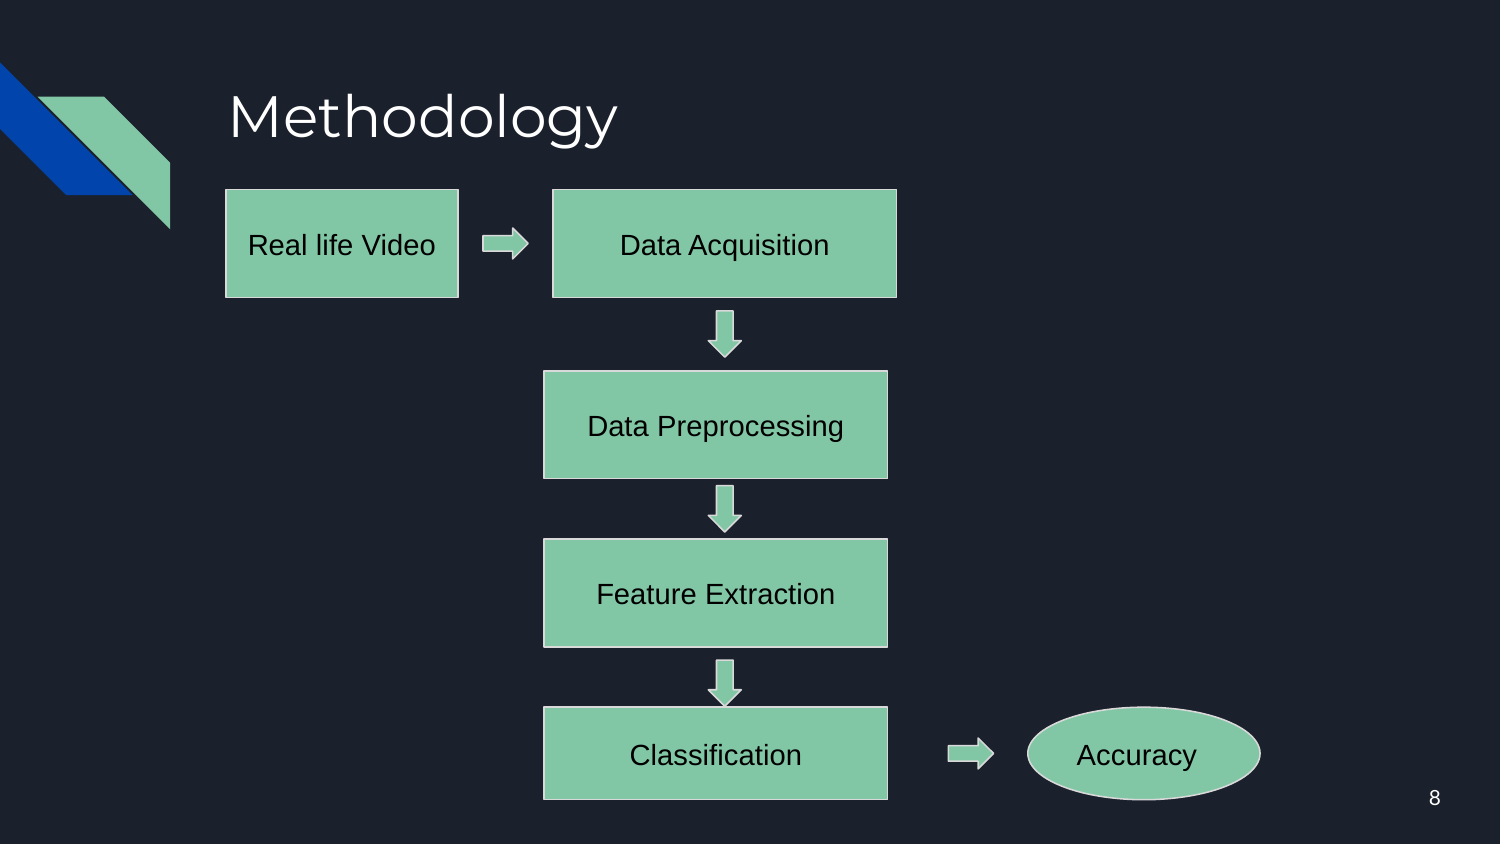

# Methodology

Real life Video
Data Acquisition

Data Preprocessing

Feature Extraction

Classification
Accuracy

8